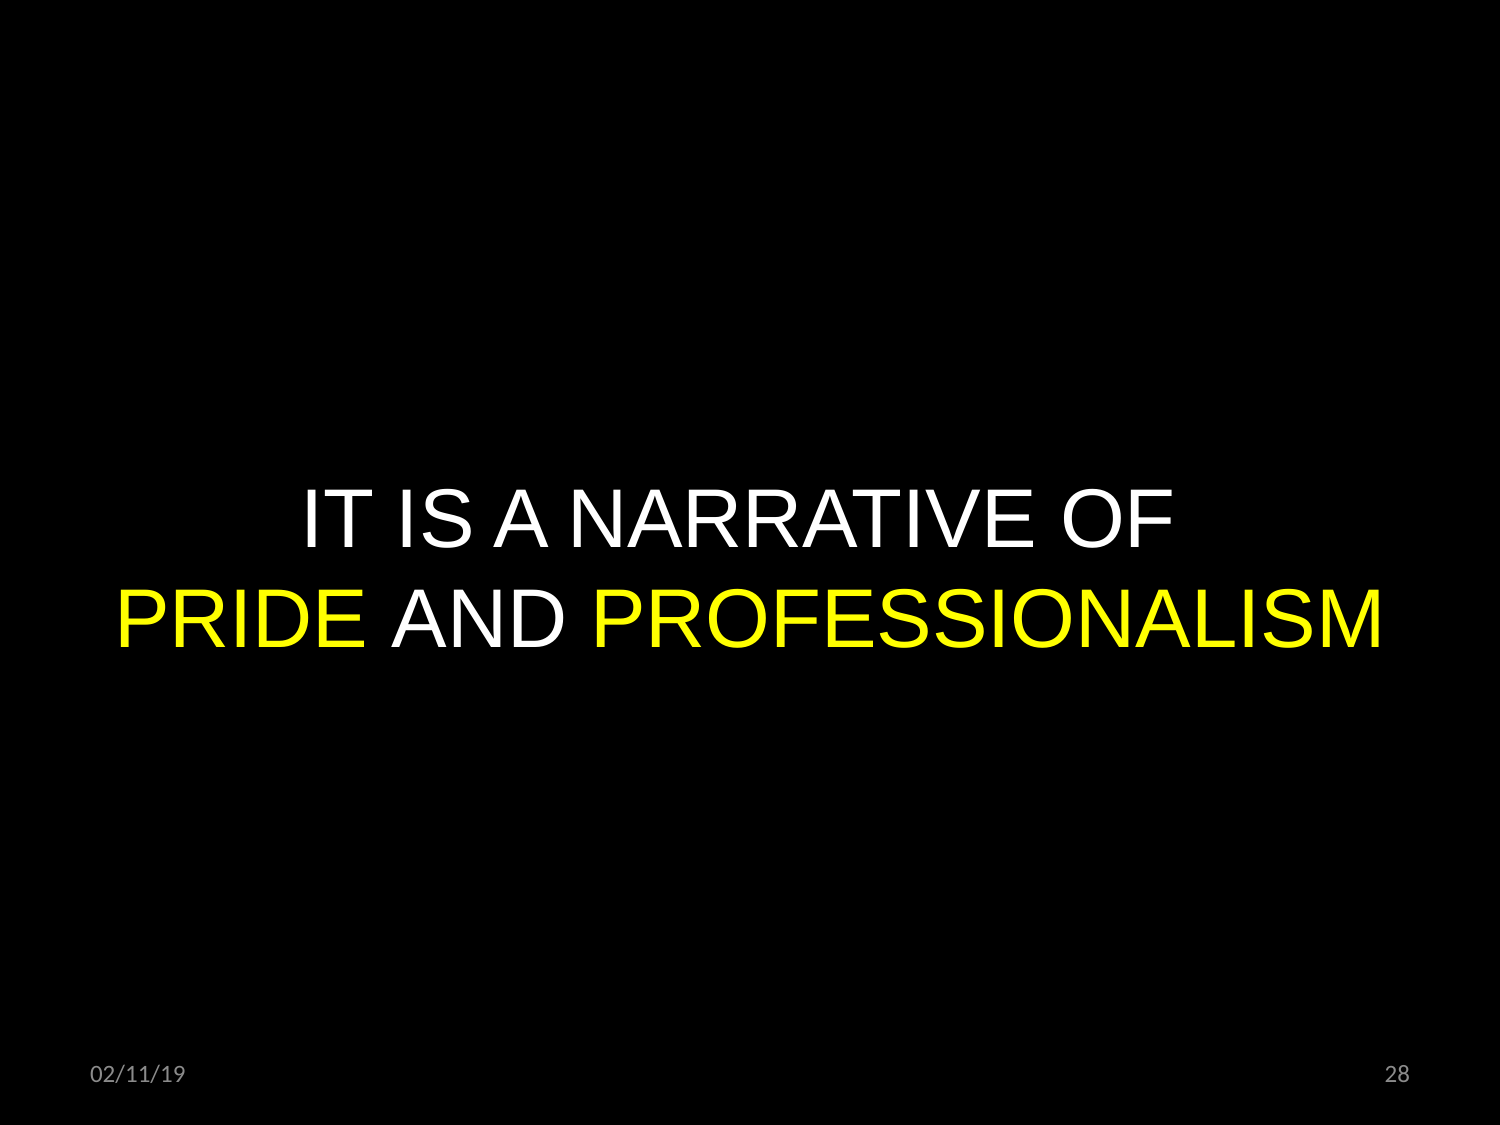

IT IS A NARRATIVE OF
PRIDE AND PROFESSIONALISM
02/11/19
28